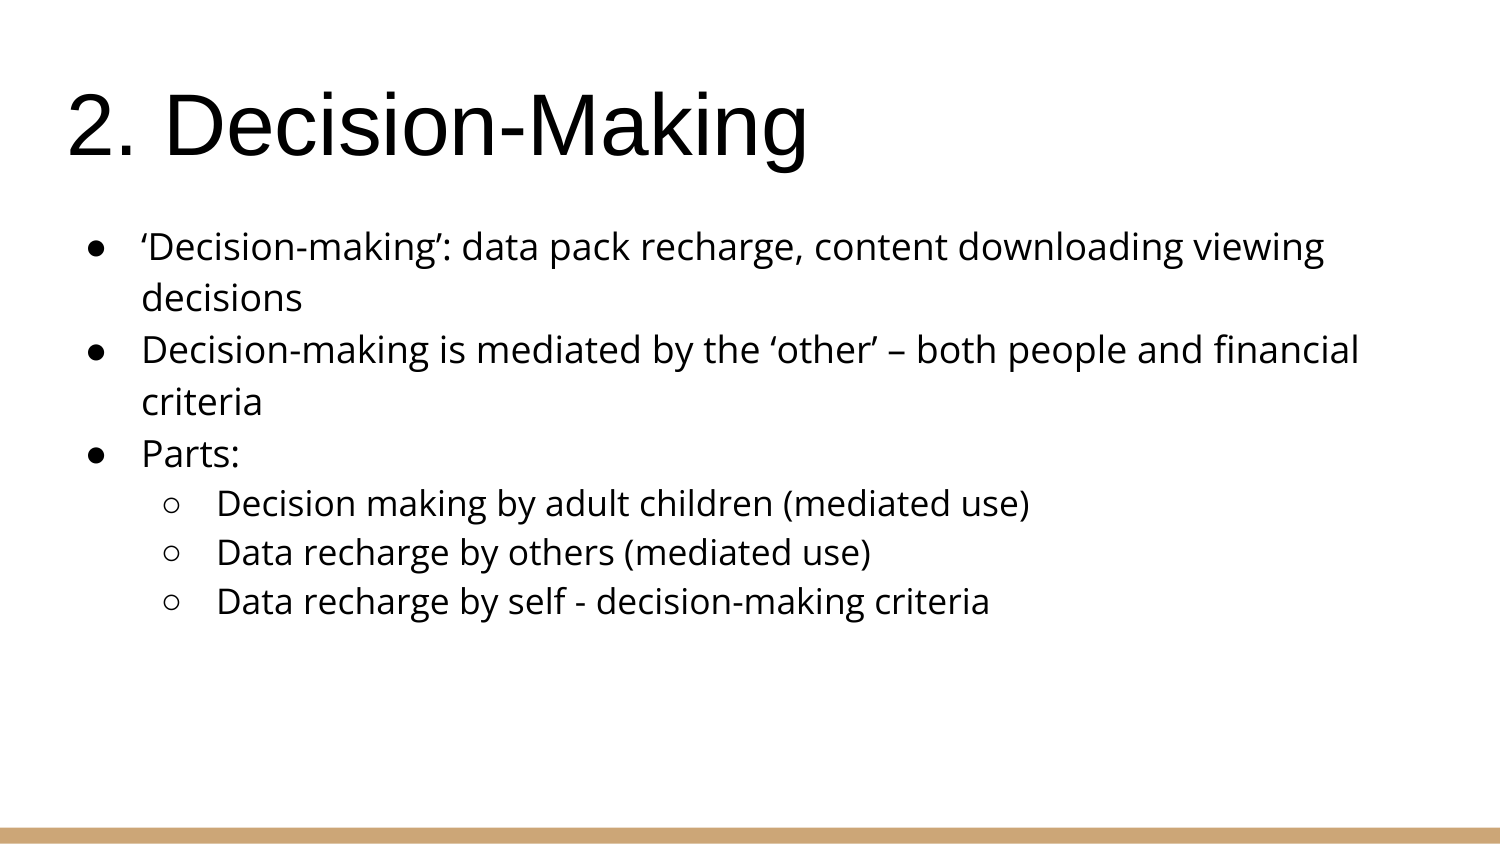

# 2. Decision-Making
‘Decision-making’: data pack recharge, content downloading viewing decisions
Decision-making is mediated by the ‘other’ – both people and financial criteria
Parts:
Decision making by adult children (mediated use)
Data recharge by others (mediated use)
Data recharge by self - decision-making criteria